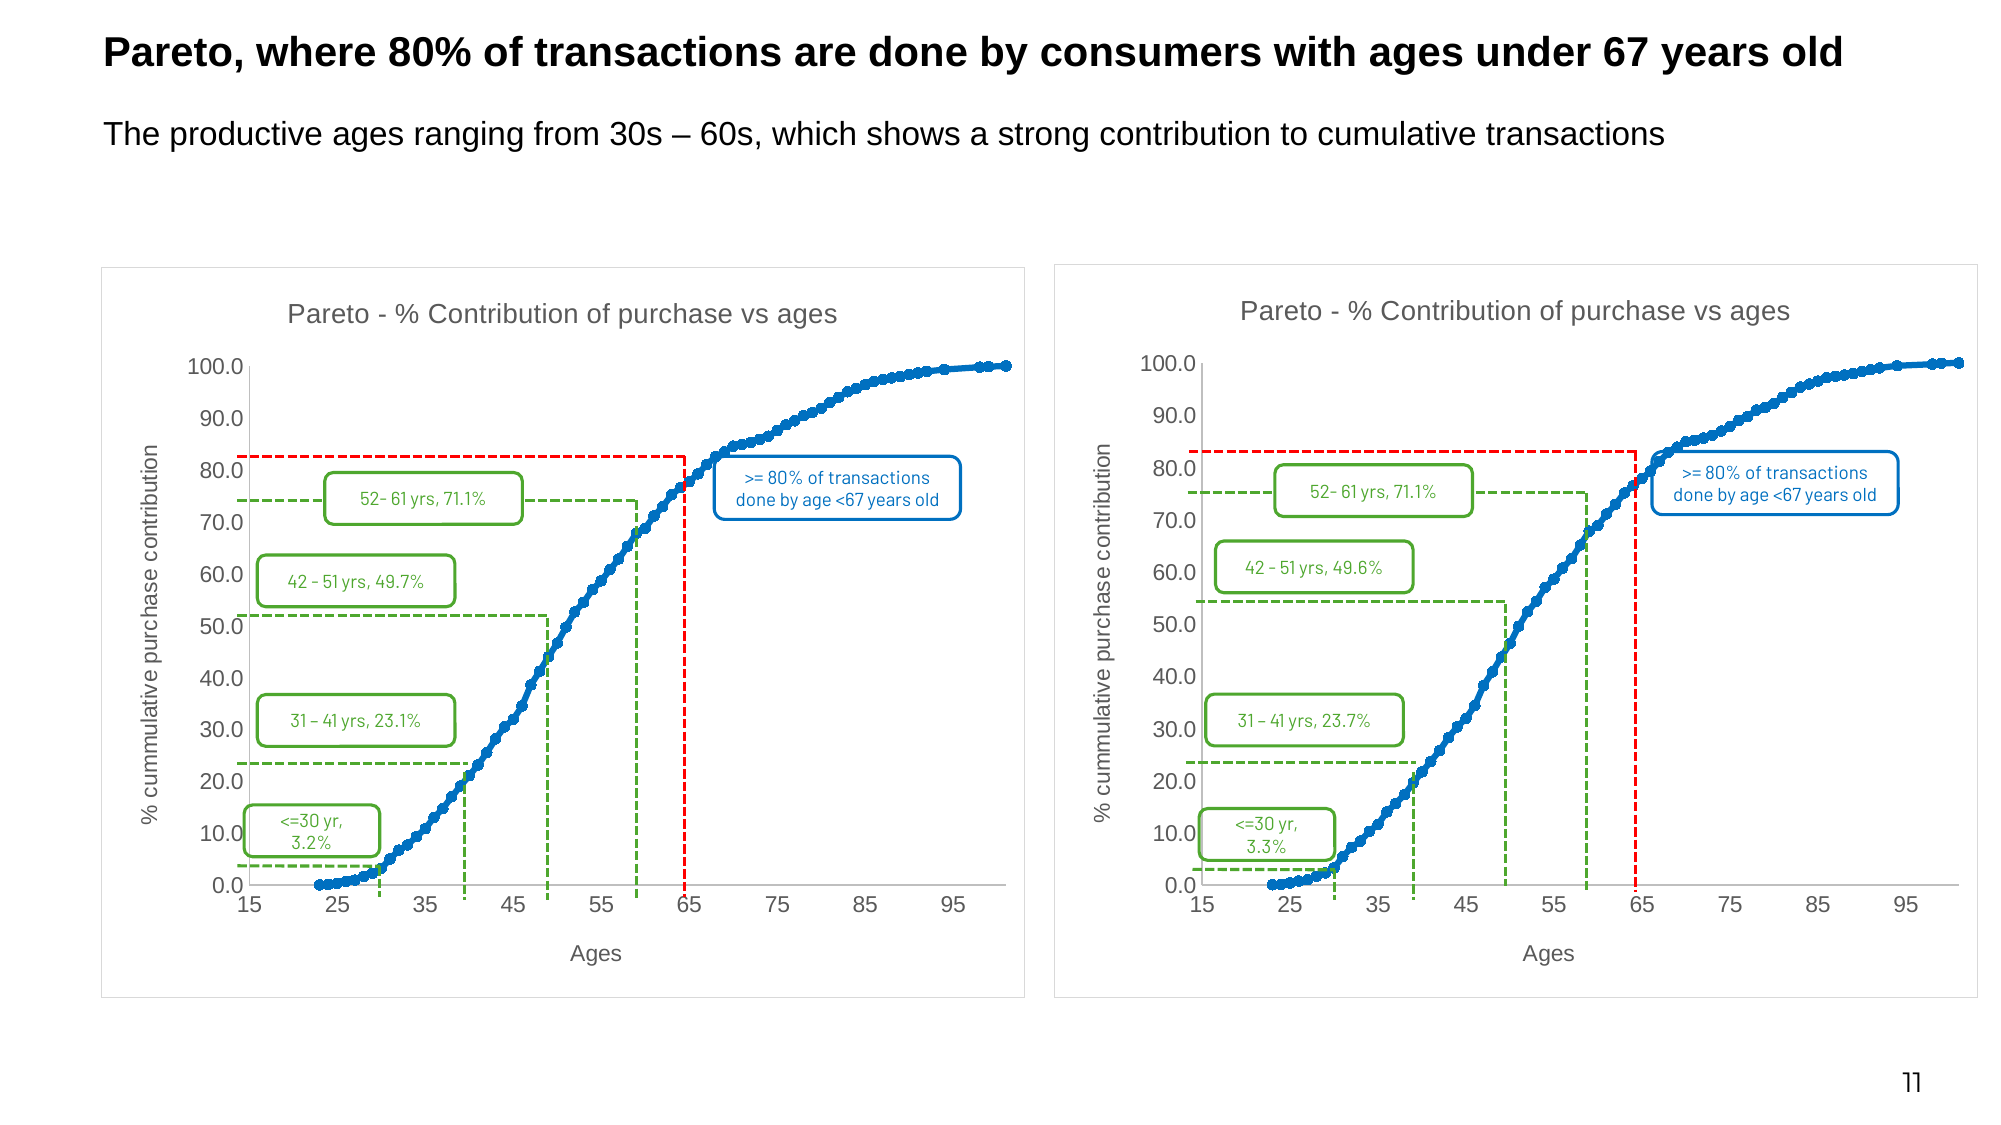

# Pareto, where 80% of transactions are done by consumers with ages under 67 years old
The productive ages ranging from 30s – 60s, which shows a strong contribution to cumulative transactions

### Chart: Pareto - % Contribution of purchase vs ages

| Category | % amount cummulative |
|---|---|

### Chart: Pareto - % Contribution of purchase vs ages

| Category | % Freq cummulative |
|---|---|
>= 80% of transactions done by age <67 years old
>= 80% of transactions done by age <67 years old
52- 61 yrs, 71.1%
52- 61 yrs, 71.1%
42 - 51 yrs, 49.6%
42 - 51 yrs, 49.7%
31 – 41 yrs, 23.7%
31 – 41 yrs, 23.1%
<=30 yr, 3.2%
<=30 yr, 3.3%